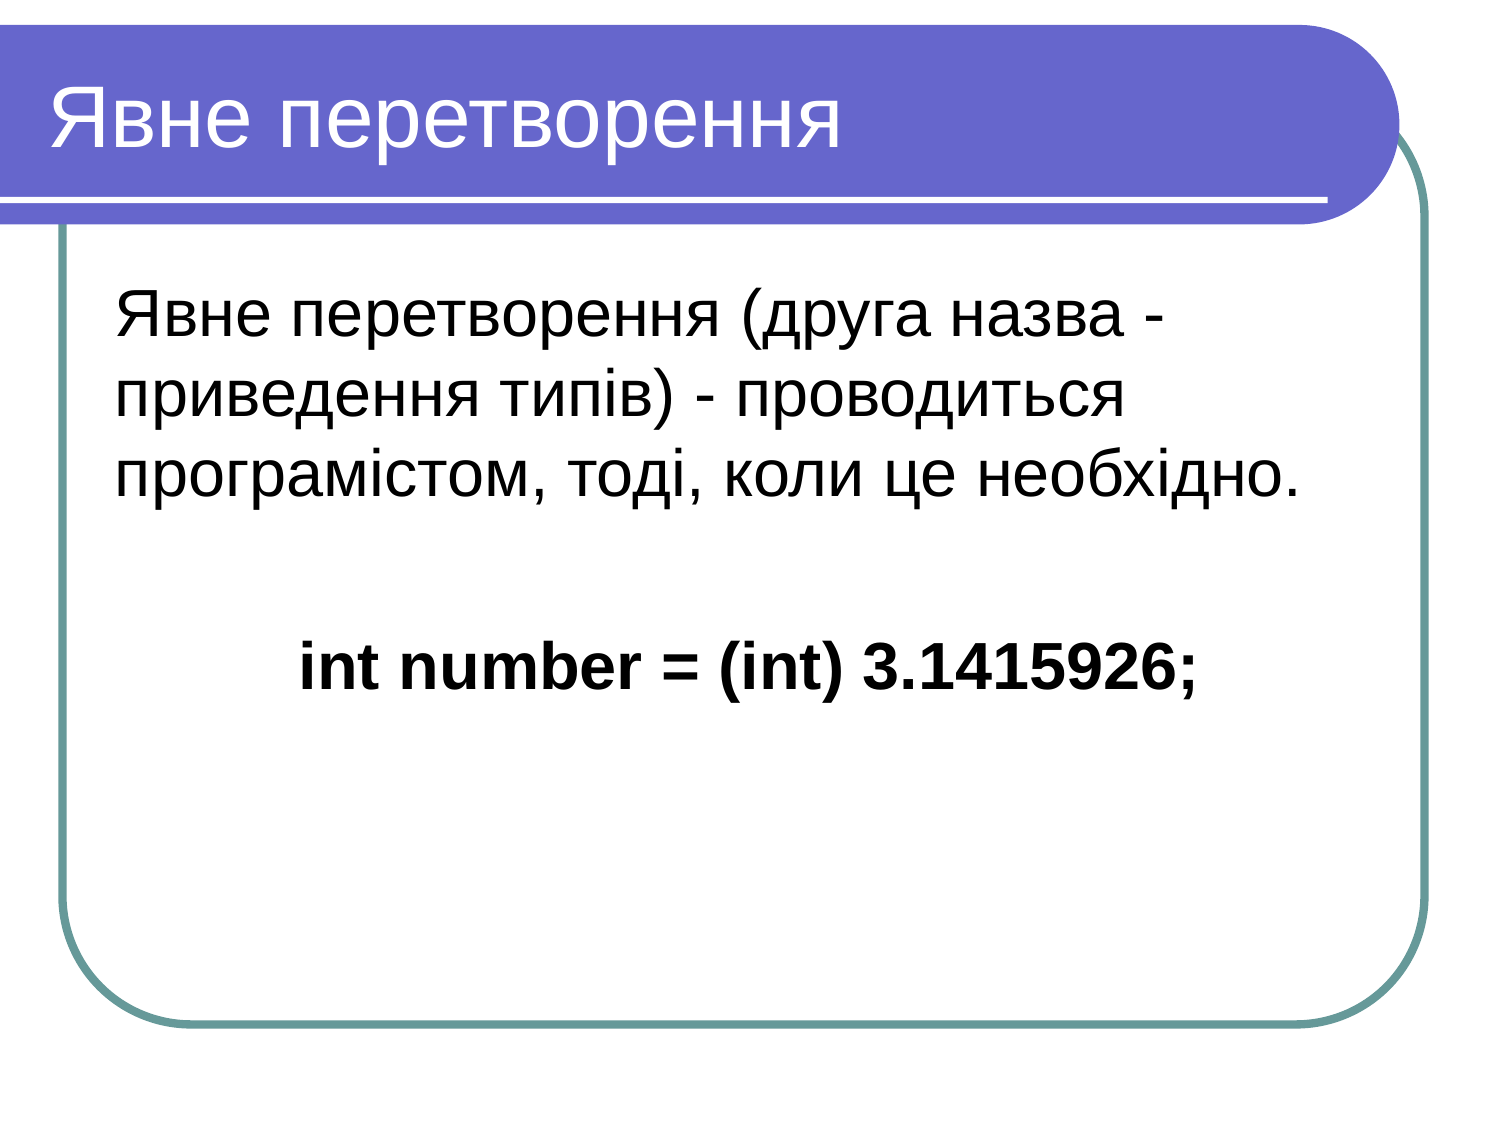

# Явне перетворення
Явне перетворення (друга назва - приведення типів) - проводиться програмістом, тоді, коли це необхідно.

int number = (int) 3.1415926;